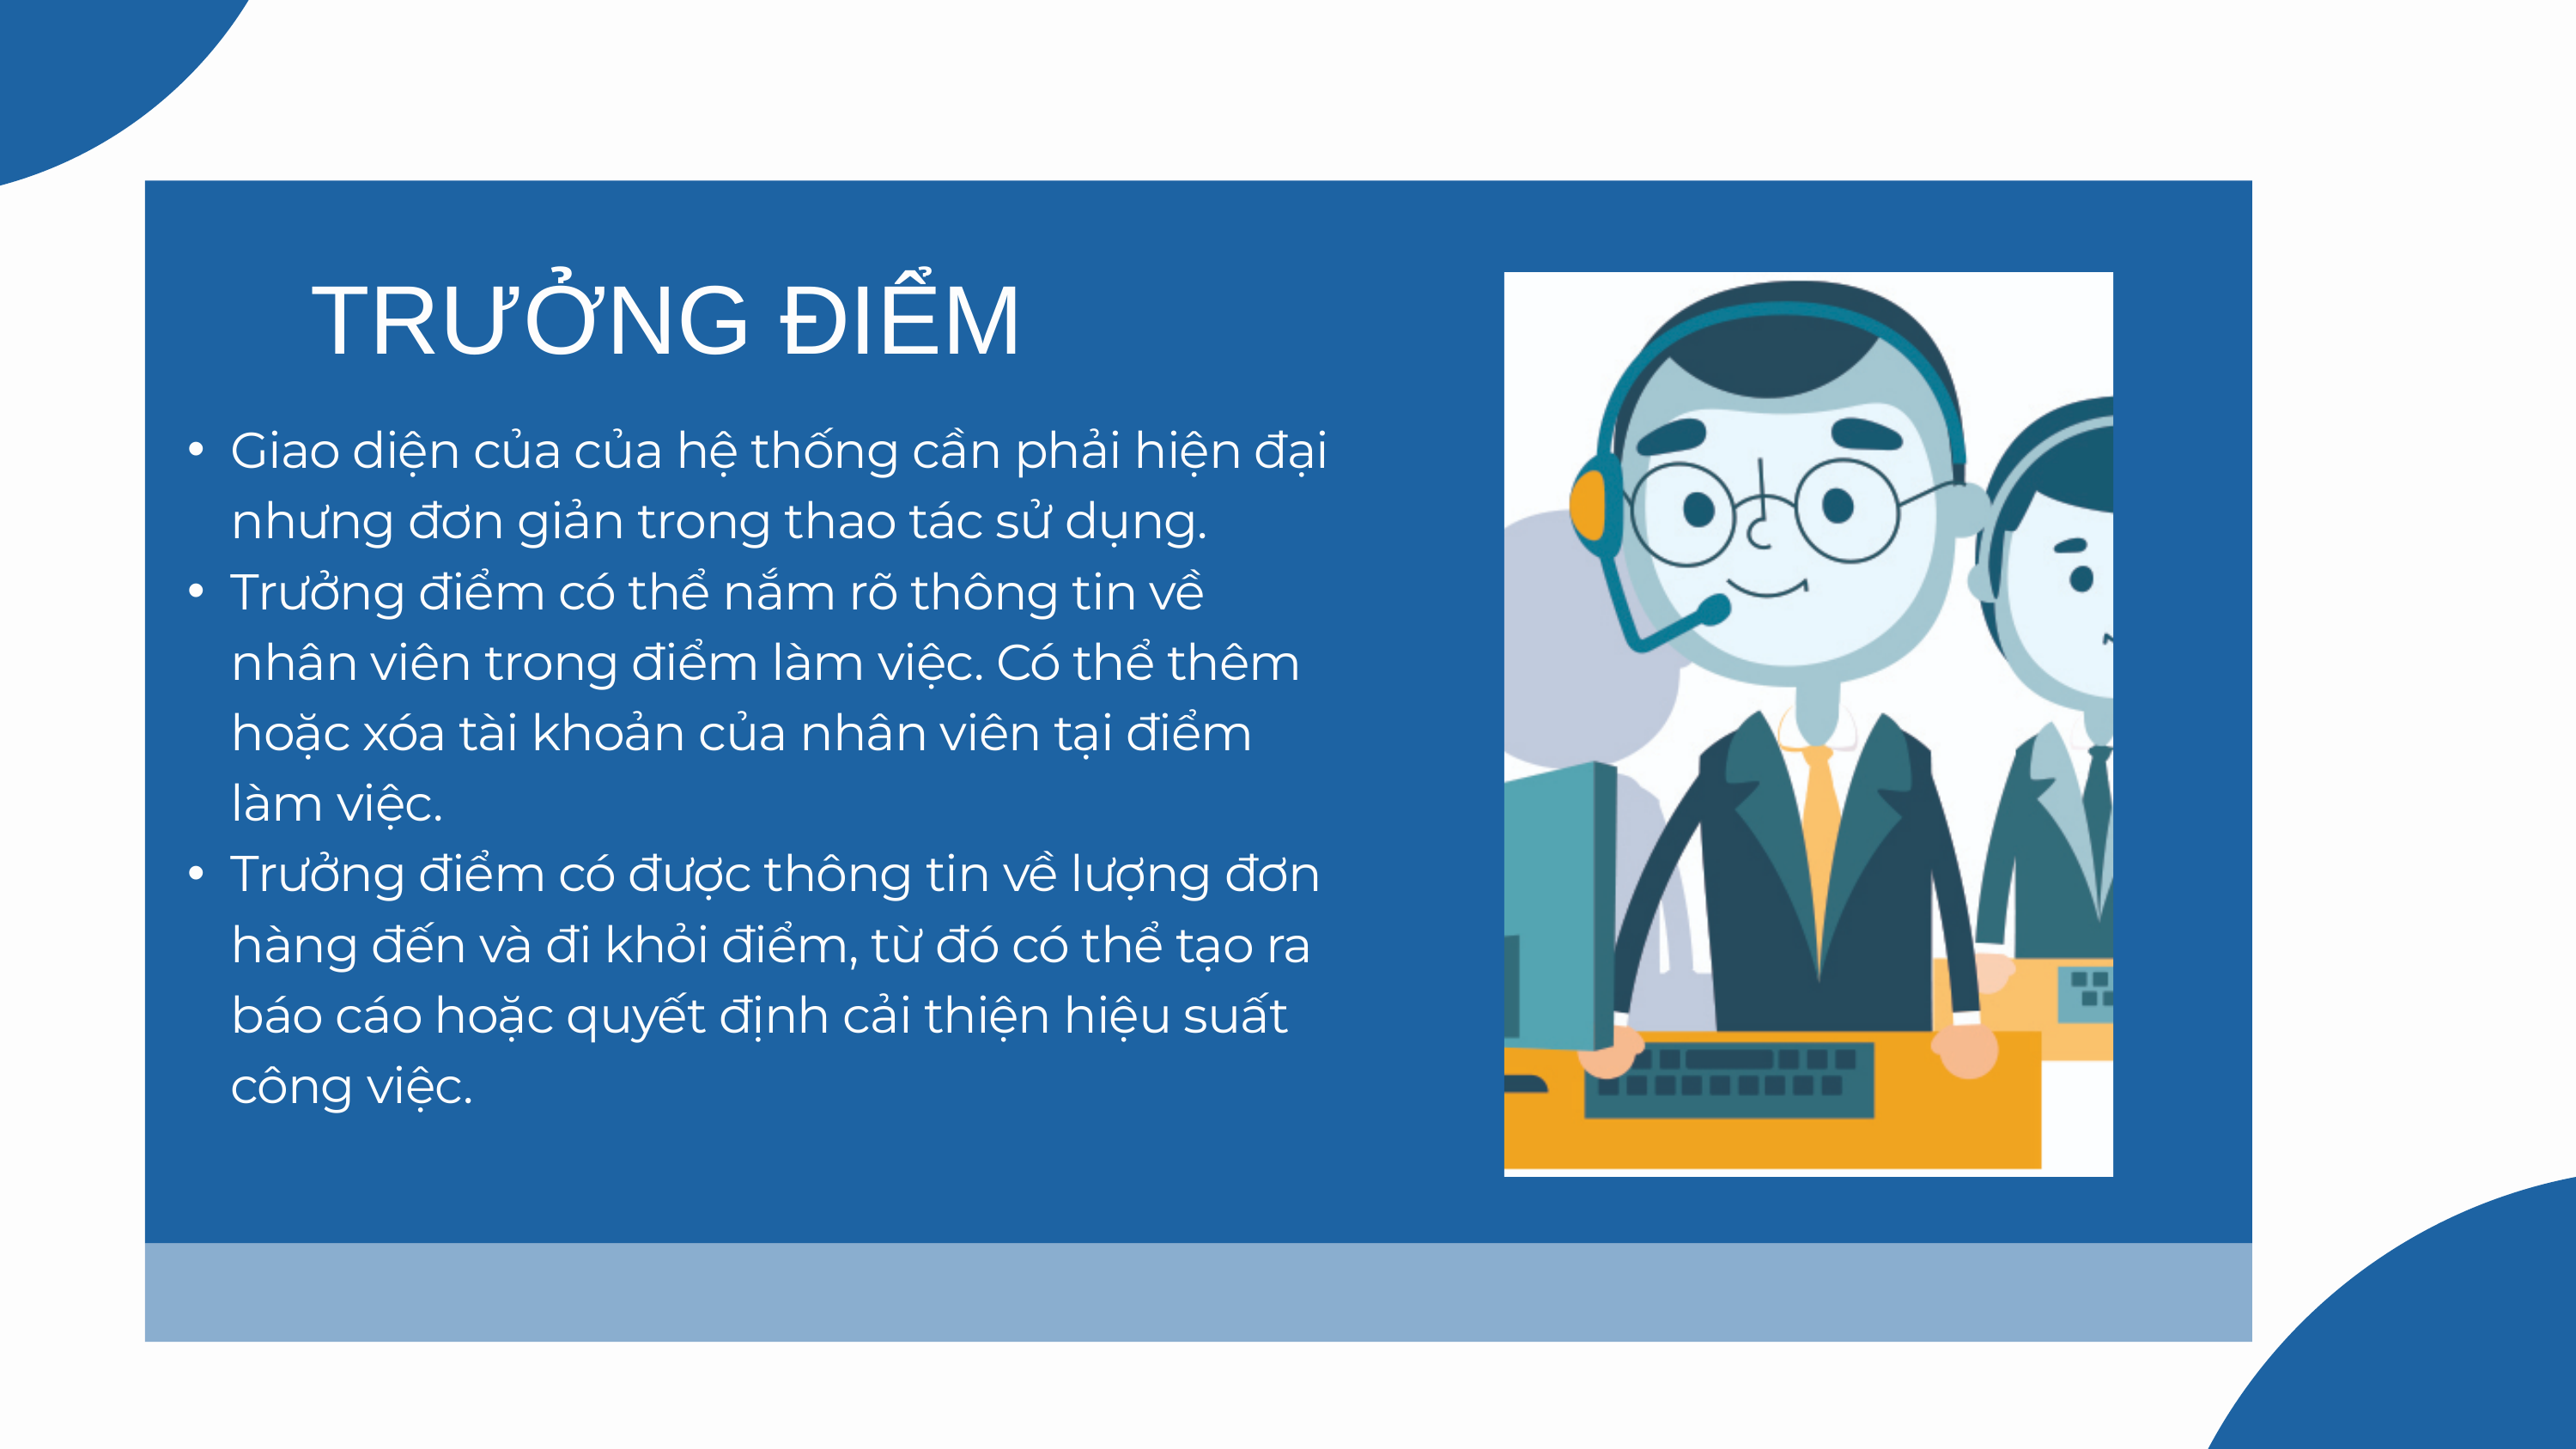

TRƯỞNG ĐIỂM

Giao diện của của hệ thống cần phải hiện đại nhưng đơn giản trong thao tác sử dụng.
Trưởng điểm có thể nắm rõ thông tin về nhân viên trong điểm làm việc. Có thể thêm hoặc xóa tài khoản của nhân viên tại điểm làm việc.
Trưởng điểm có được thông tin về lượng đơn hàng đến và đi khỏi điểm, từ đó có thể tạo ra báo cáo hoặc quyết định cải thiện hiệu suất công việc.